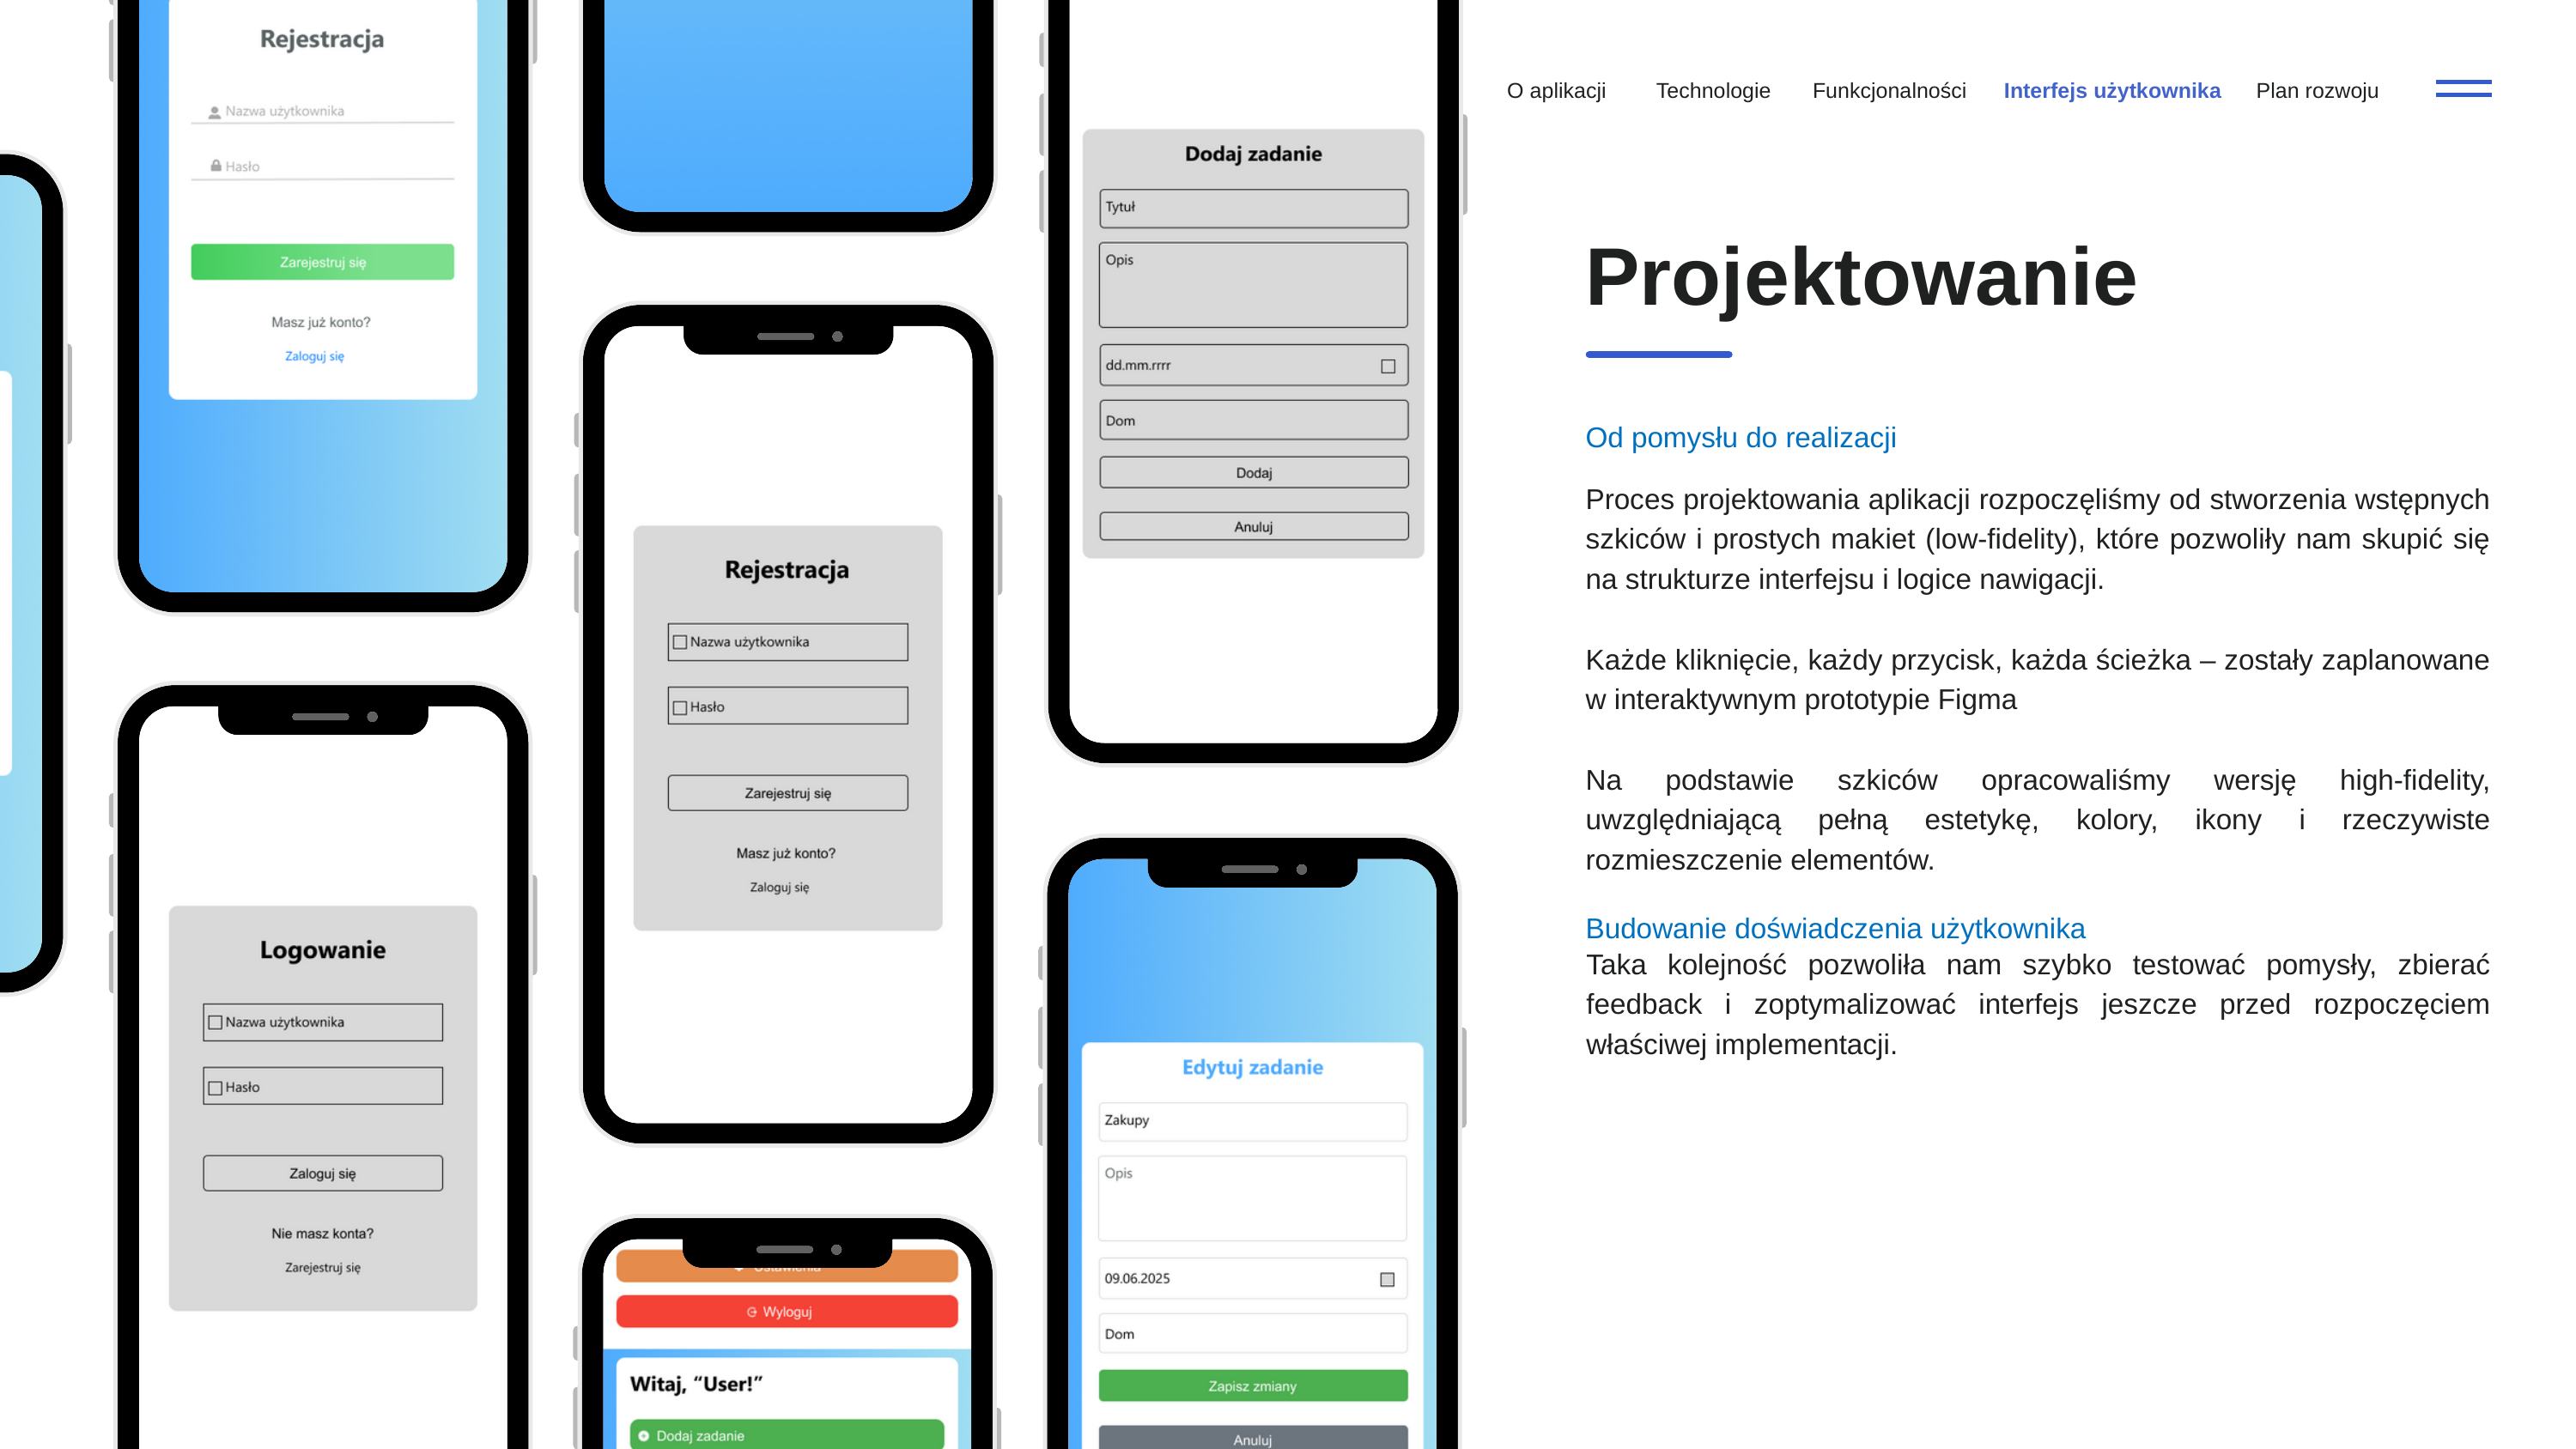

O aplikacji
Technologie
Funkcjonalności
Interfejs użytkownika
Plan rozwoju

Projektowanie

Od pomysłu do realizacji
Proces projektowania aplikacji rozpoczęliśmy od stworzenia wstępnych szkiców i prostych makiet (low-fidelity), które pozwoliły nam skupić się na strukturze interfejsu i logice nawigacji.

Każde kliknięcie, każdy przycisk, każda ścieżka – zostały zaplanowane w interaktywnym prototypie Figma

Na podstawie szkiców opracowaliśmy wersję high-fidelity, uwzględniającą pełną estetykę, kolory, ikony i rzeczywiste rozmieszczenie elementów.

Budowanie doświadczenia użytkownika
Taka kolejność pozwoliła nam szybko testować pomysły, zbierać feedback i zoptymalizować interfejs jeszcze przed rozpoczęciem właściwej implementacji.